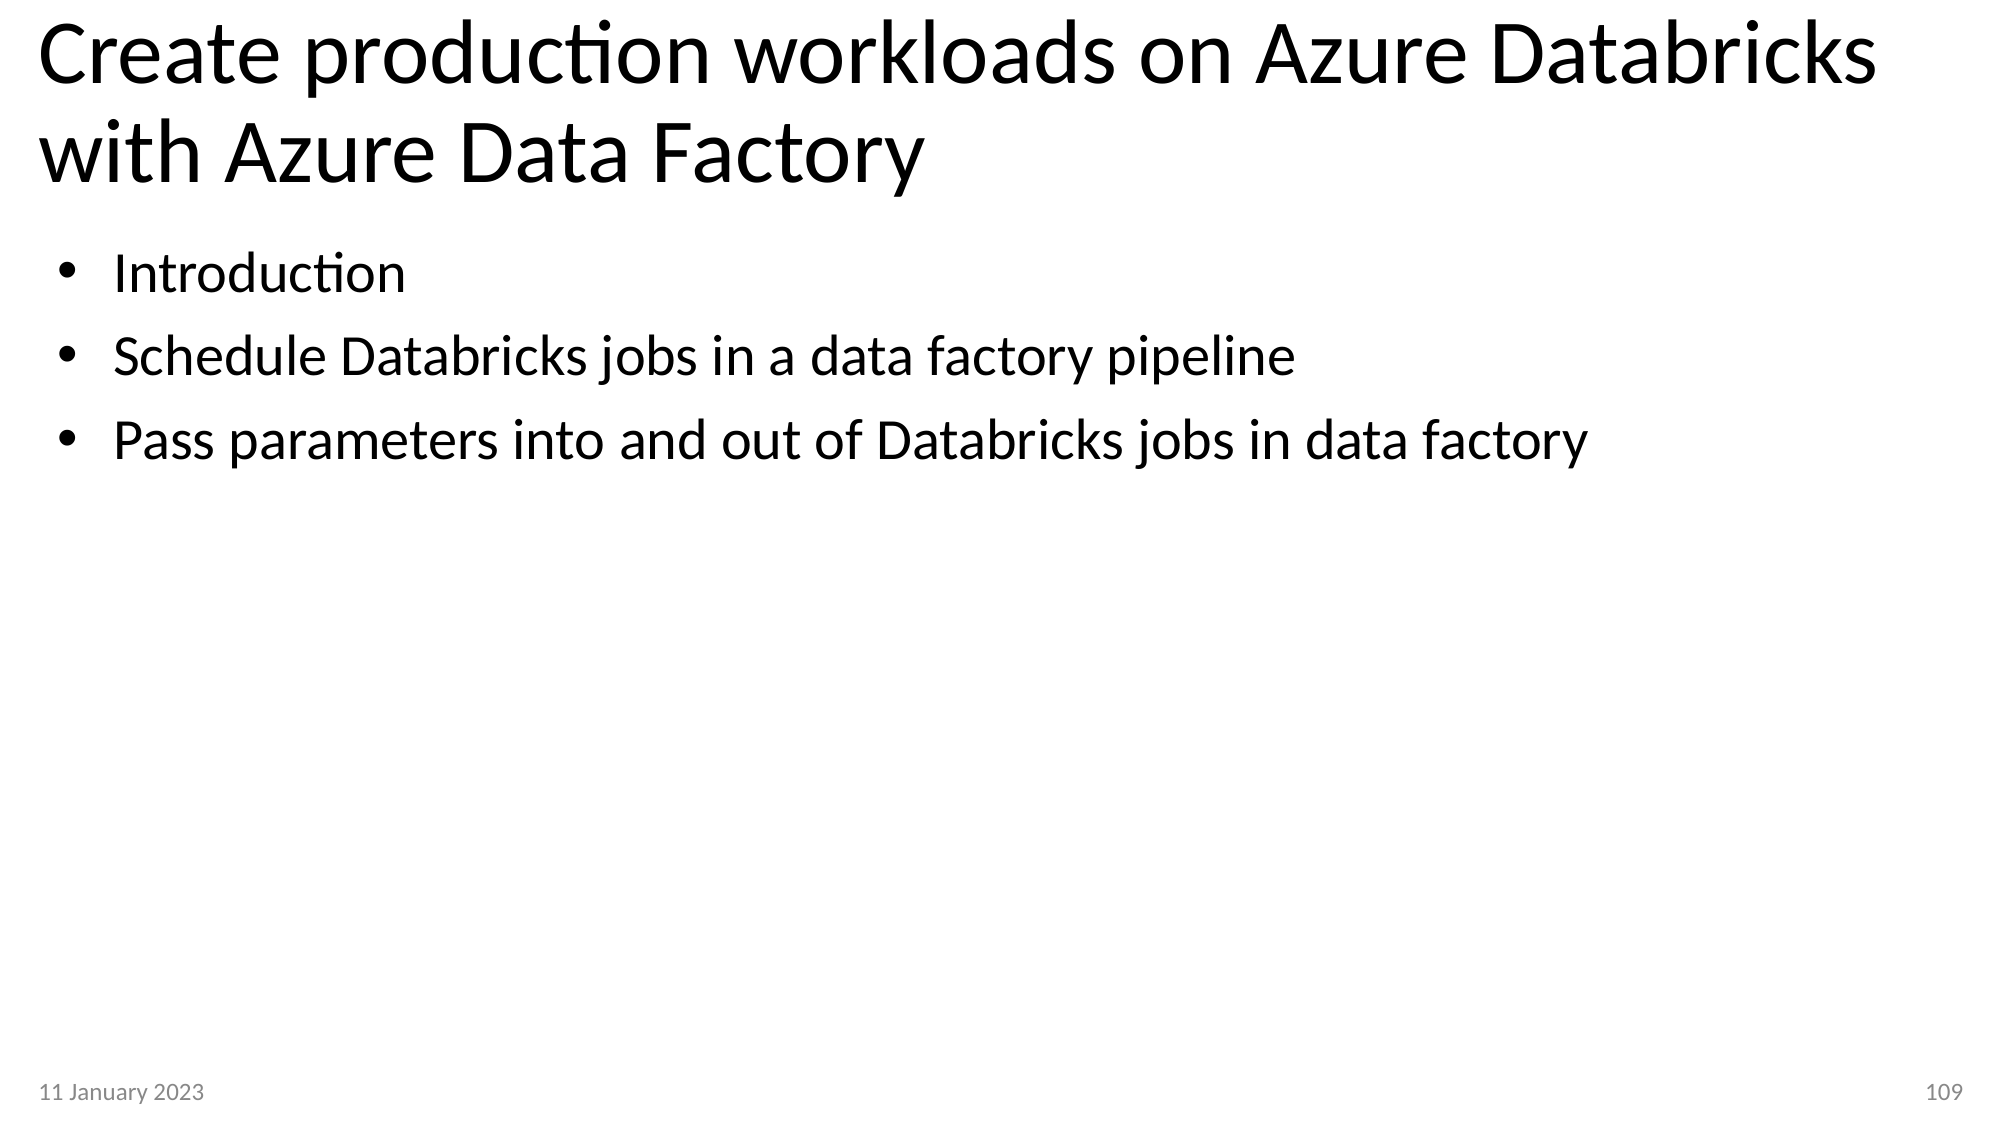

# Create production workloads on Azure Databricks with Azure Data Factory
Introduction
Schedule Databricks jobs in a data factory pipeline
Pass parameters into and out of Databricks jobs in data factory
11 January 2023
109